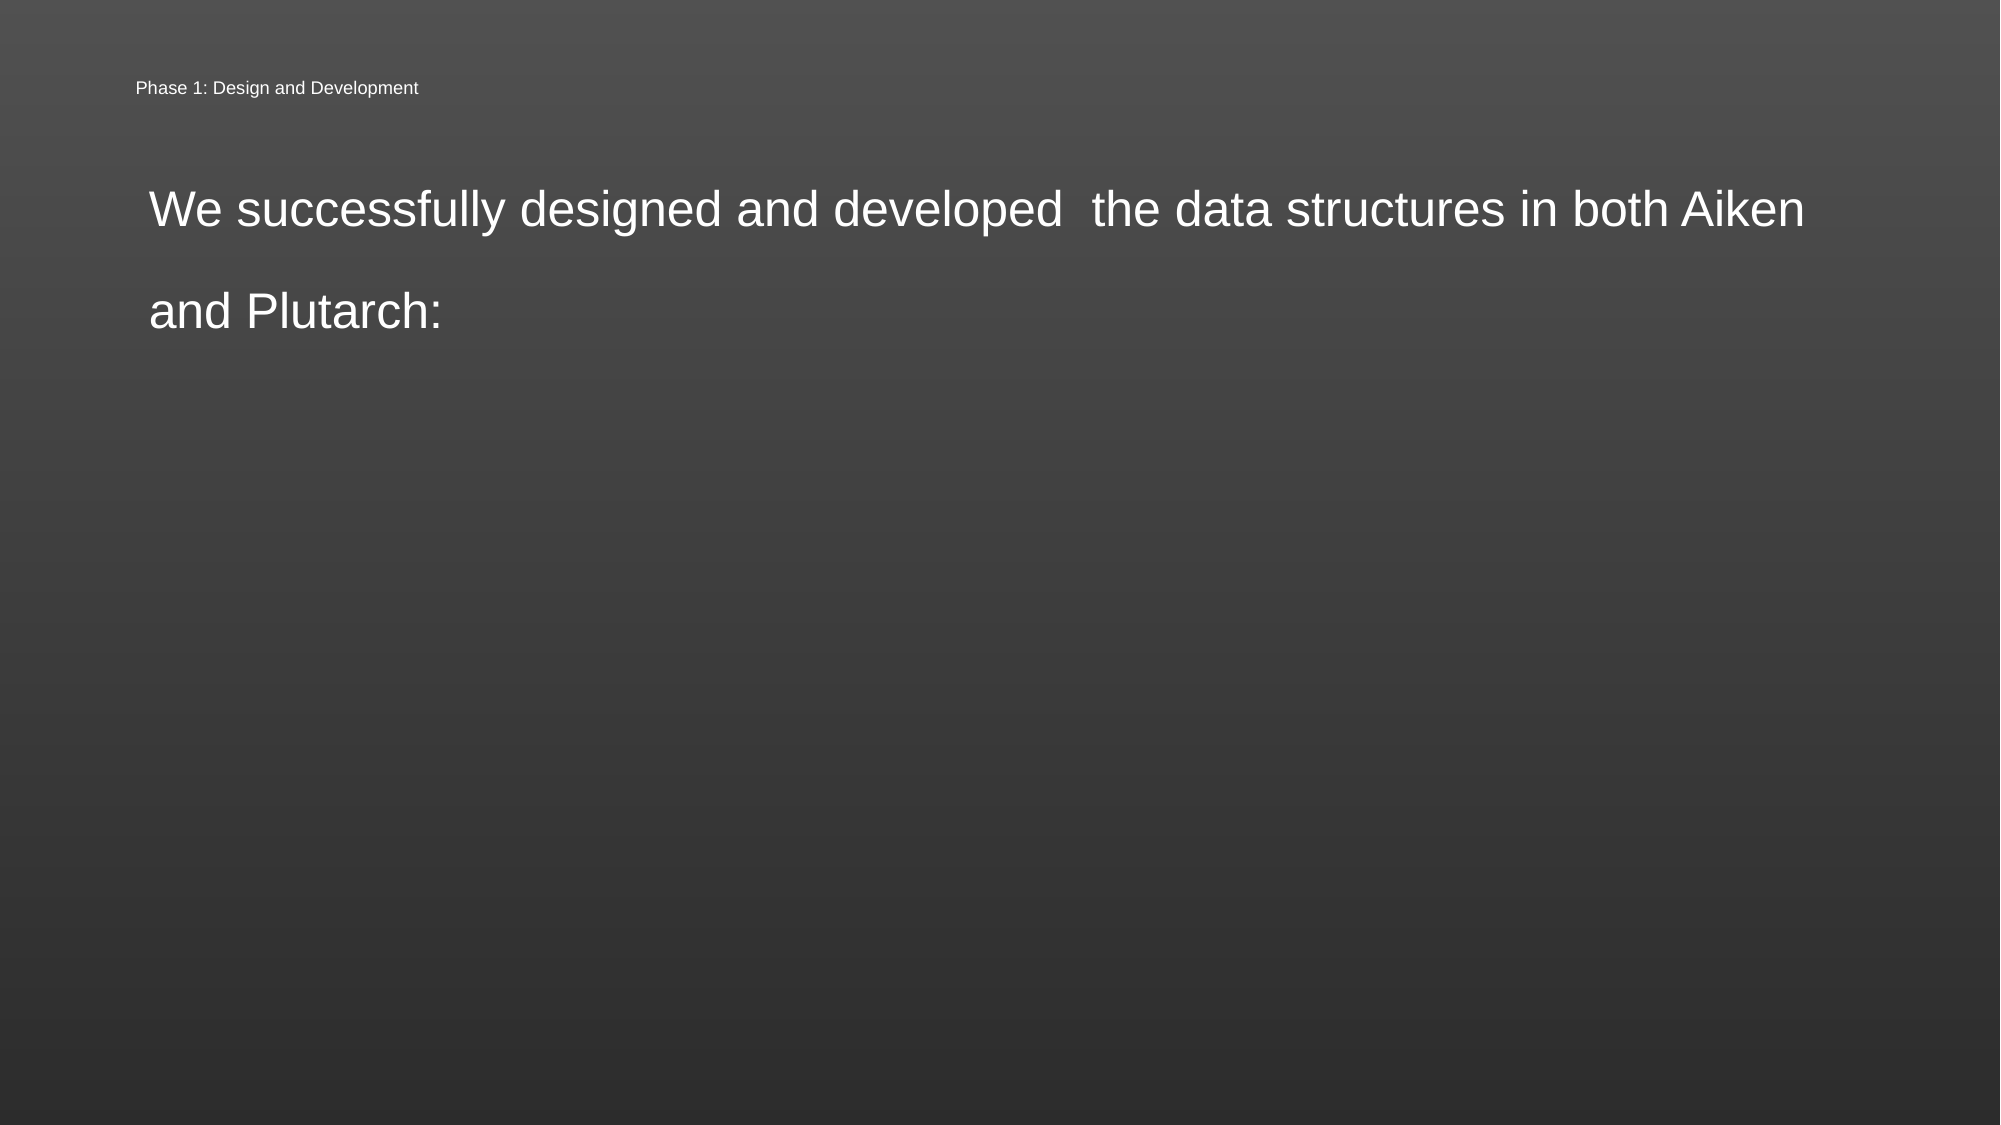

# Phase 1: Design and Development
We successfully designed and developed  the data structures in both Aiken and Plutarch: